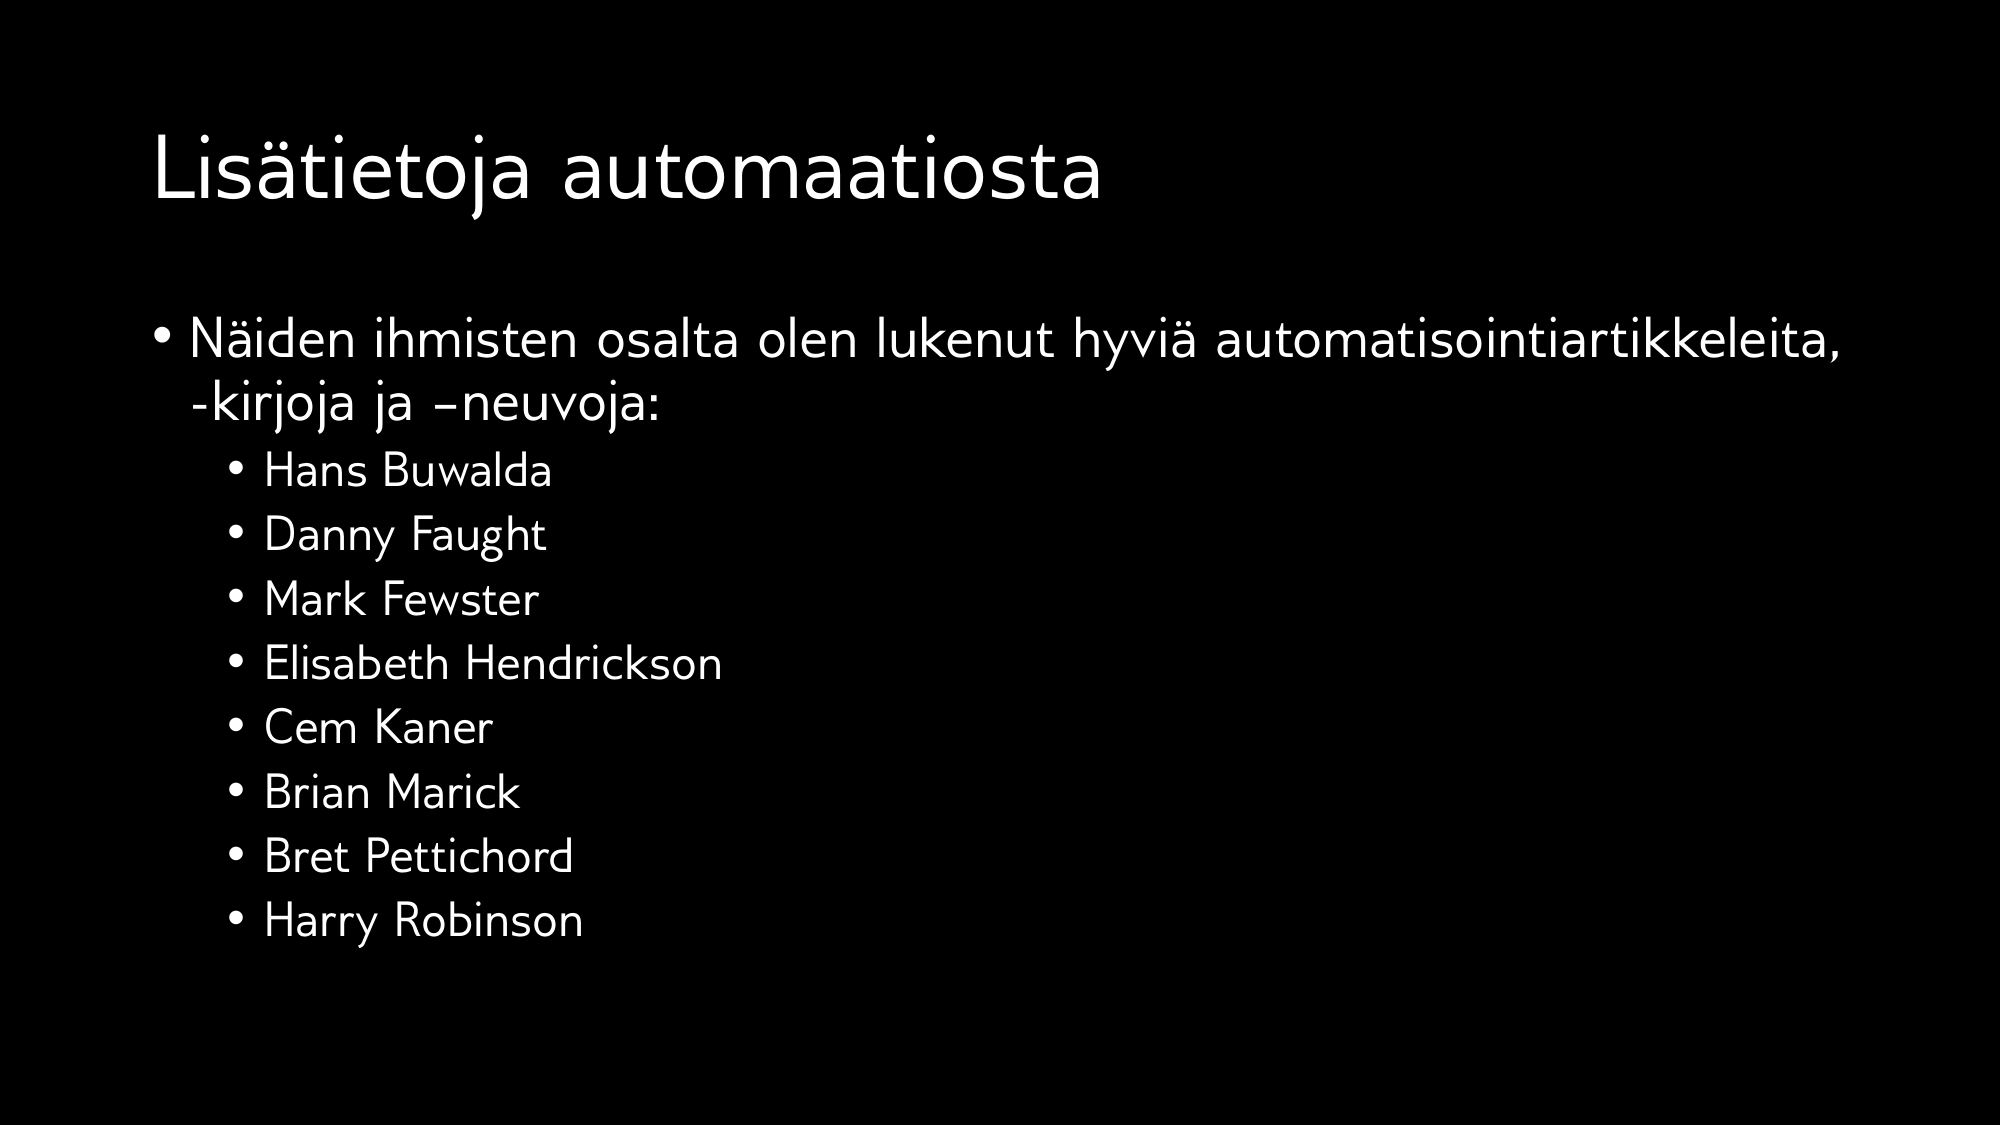

24.5.2024
# Lisätietoja automaatiosta
Näiden ihmisten osalta olen lukenut hyviä automatisointiartikkeleita, -kirjoja ja –neuvoja:
Hans Buwalda
Danny Faught
Mark Fewster
Elisabeth Hendrickson
Cem Kaner
Brian Marick
Bret Pettichord
Harry Robinson